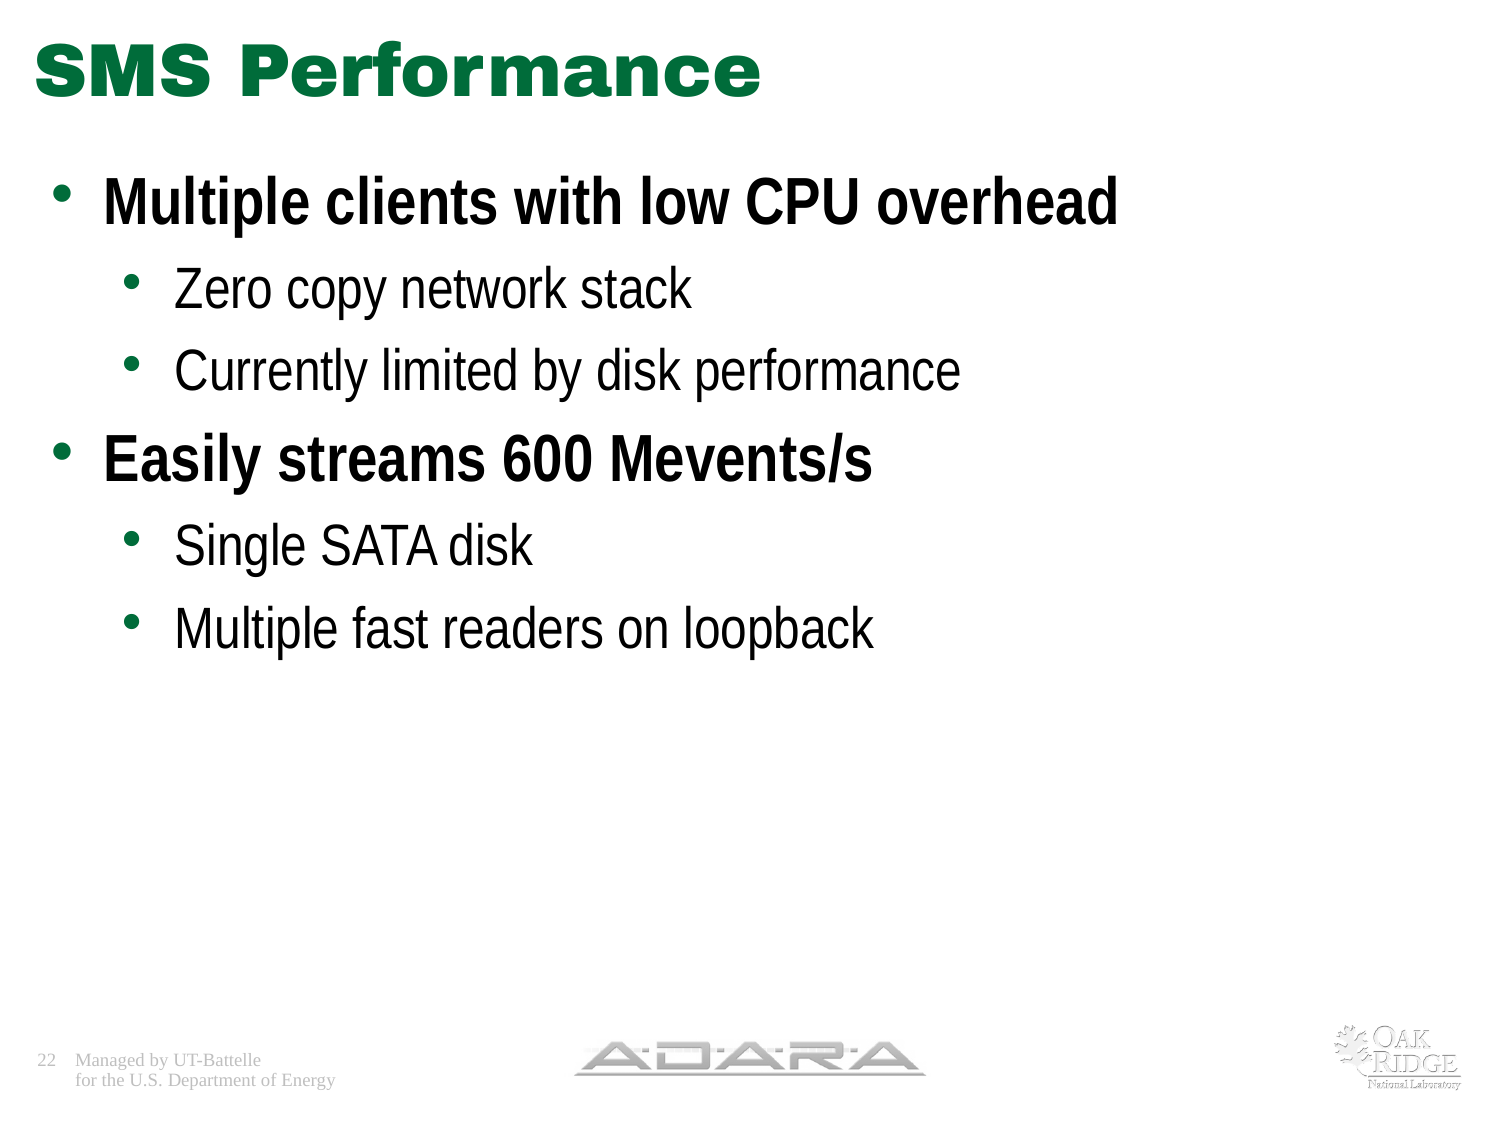

# SMS Performance
Multiple clients with low CPU overhead
Zero copy network stack
Currently limited by disk performance
Easily streams 600 Mevents/s
Single SATA disk
Multiple fast readers on loopback